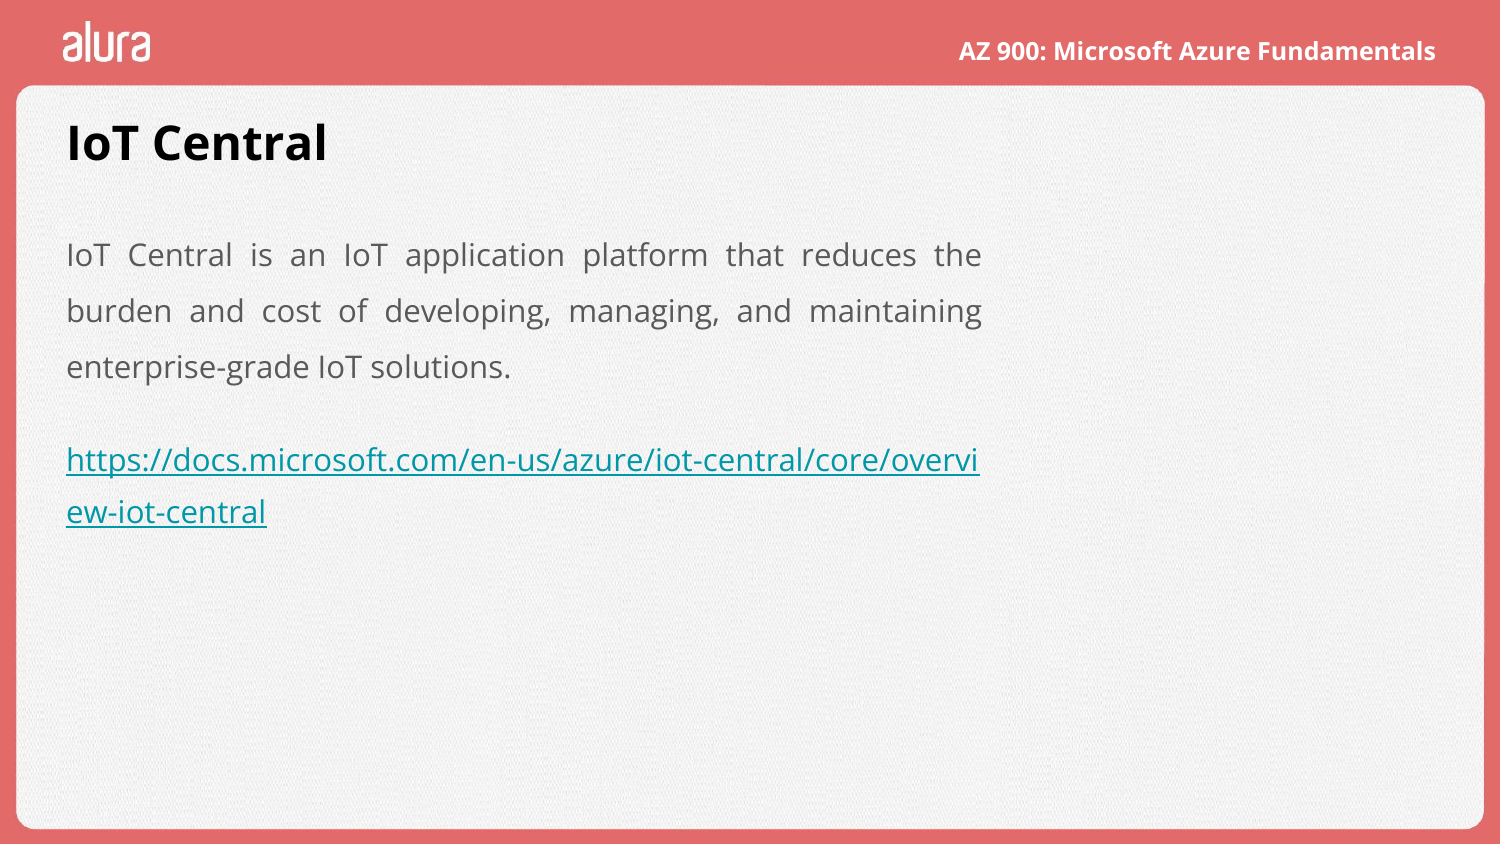

# IoT Central
IoT Central is an IoT application platform that reduces the burden and cost of developing, managing, and maintaining enterprise-grade IoT solutions.
https://docs.microsoft.com/en-us/azure/iot-central/core/overview-iot-central